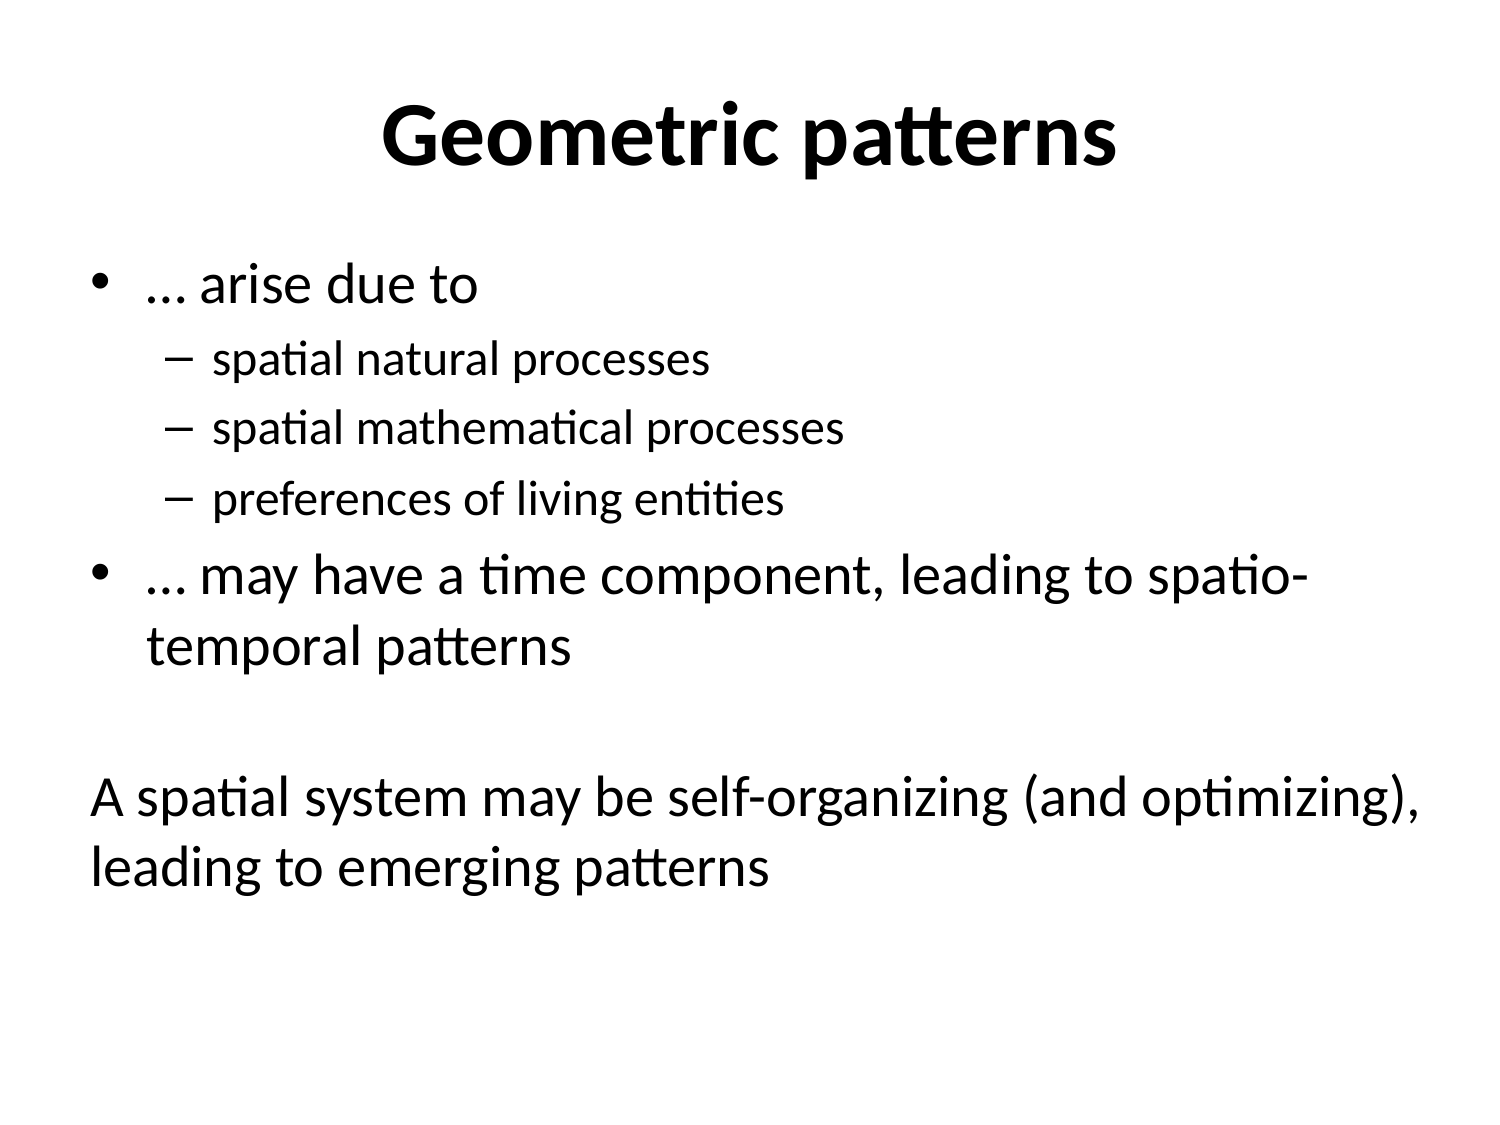

# Geometric patterns
… arise due to
spatial natural processes
spatial mathematical processes
preferences of living entities
… may have a time component, leading to spatio-temporal patterns
A spatial system may be self-organizing (and optimizing), leading to emerging patterns